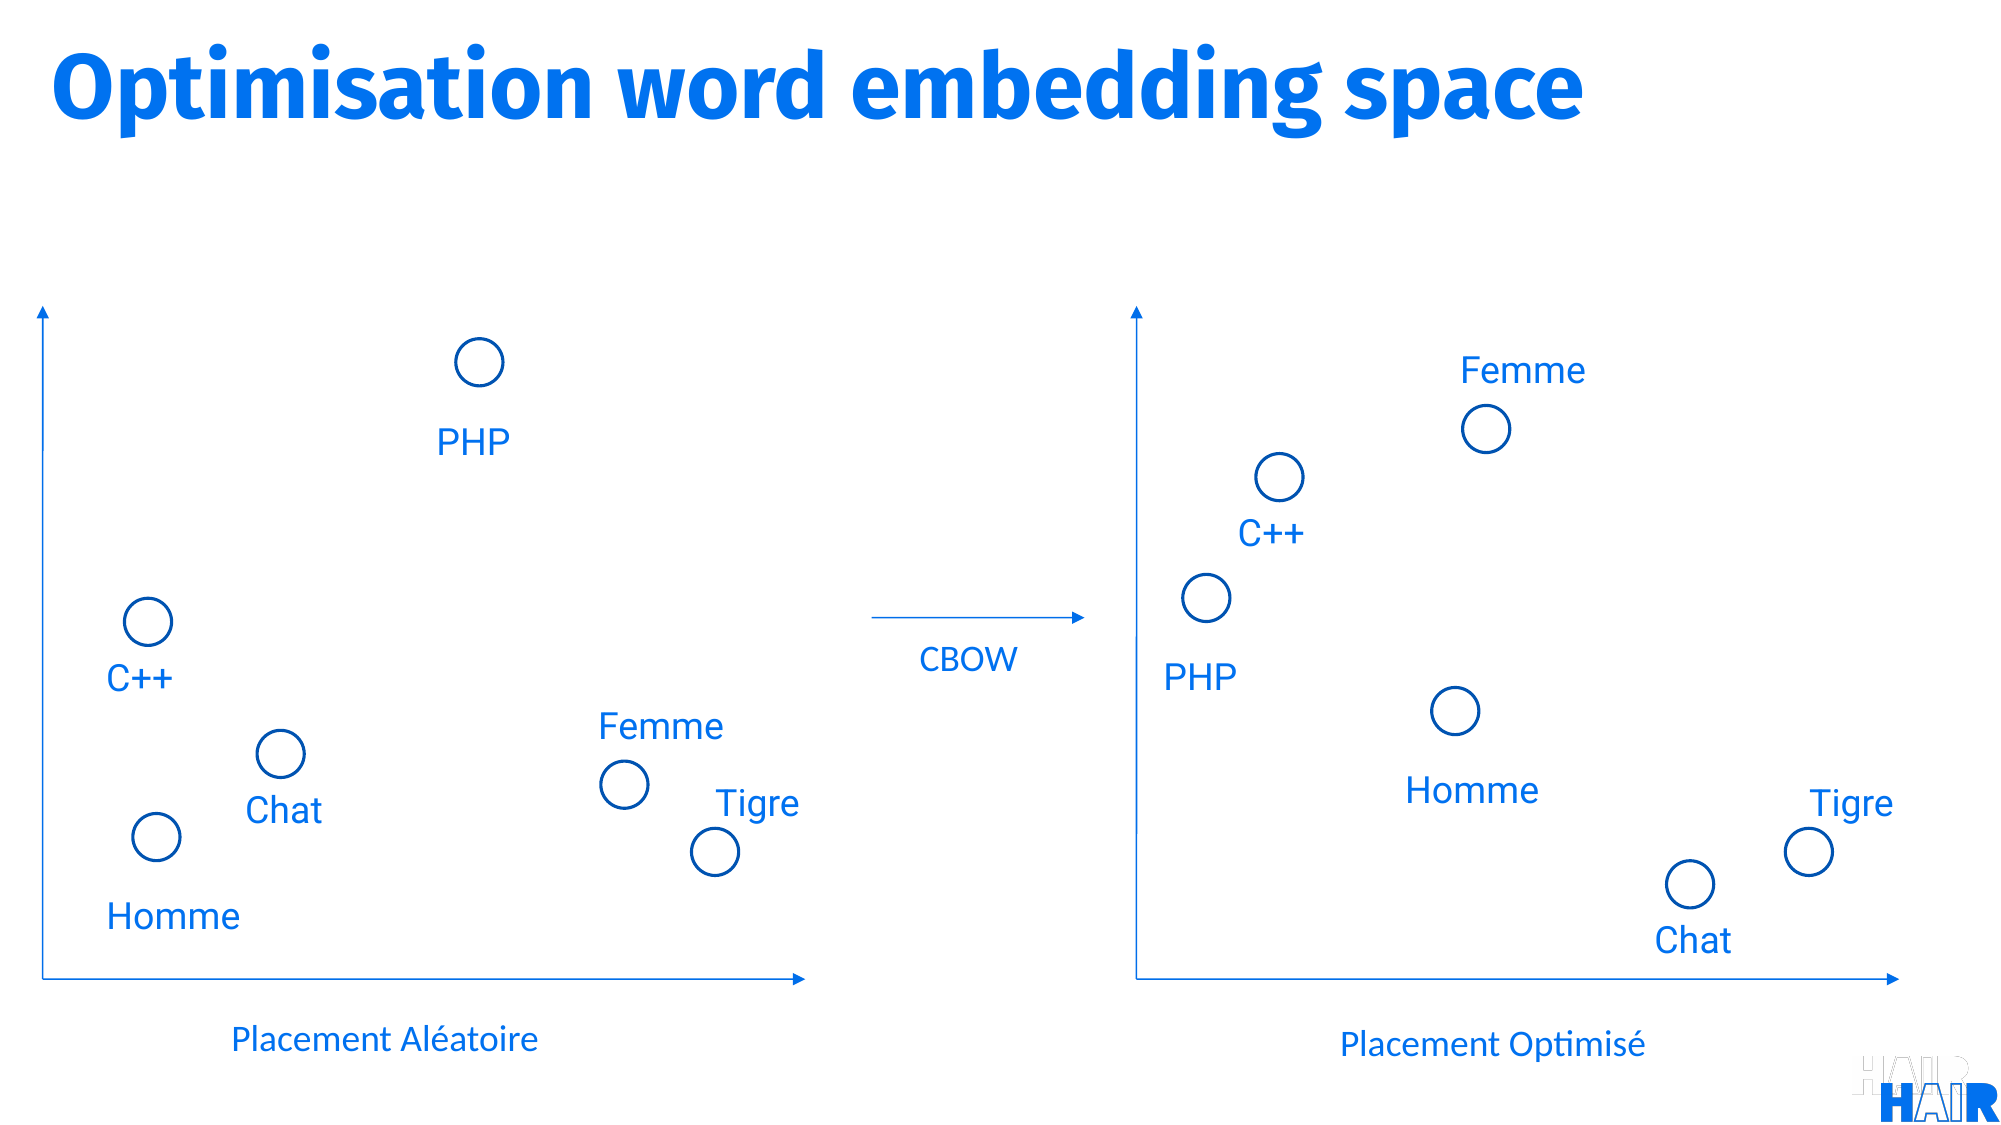

Optimisation word embedding space

Femme

PHP

C++

CBOW
PHP
C++

Femme

Homme

Tigre
Tigre
Chat

Homme
Chat

Placement Aléatoire
Placement Optimisé